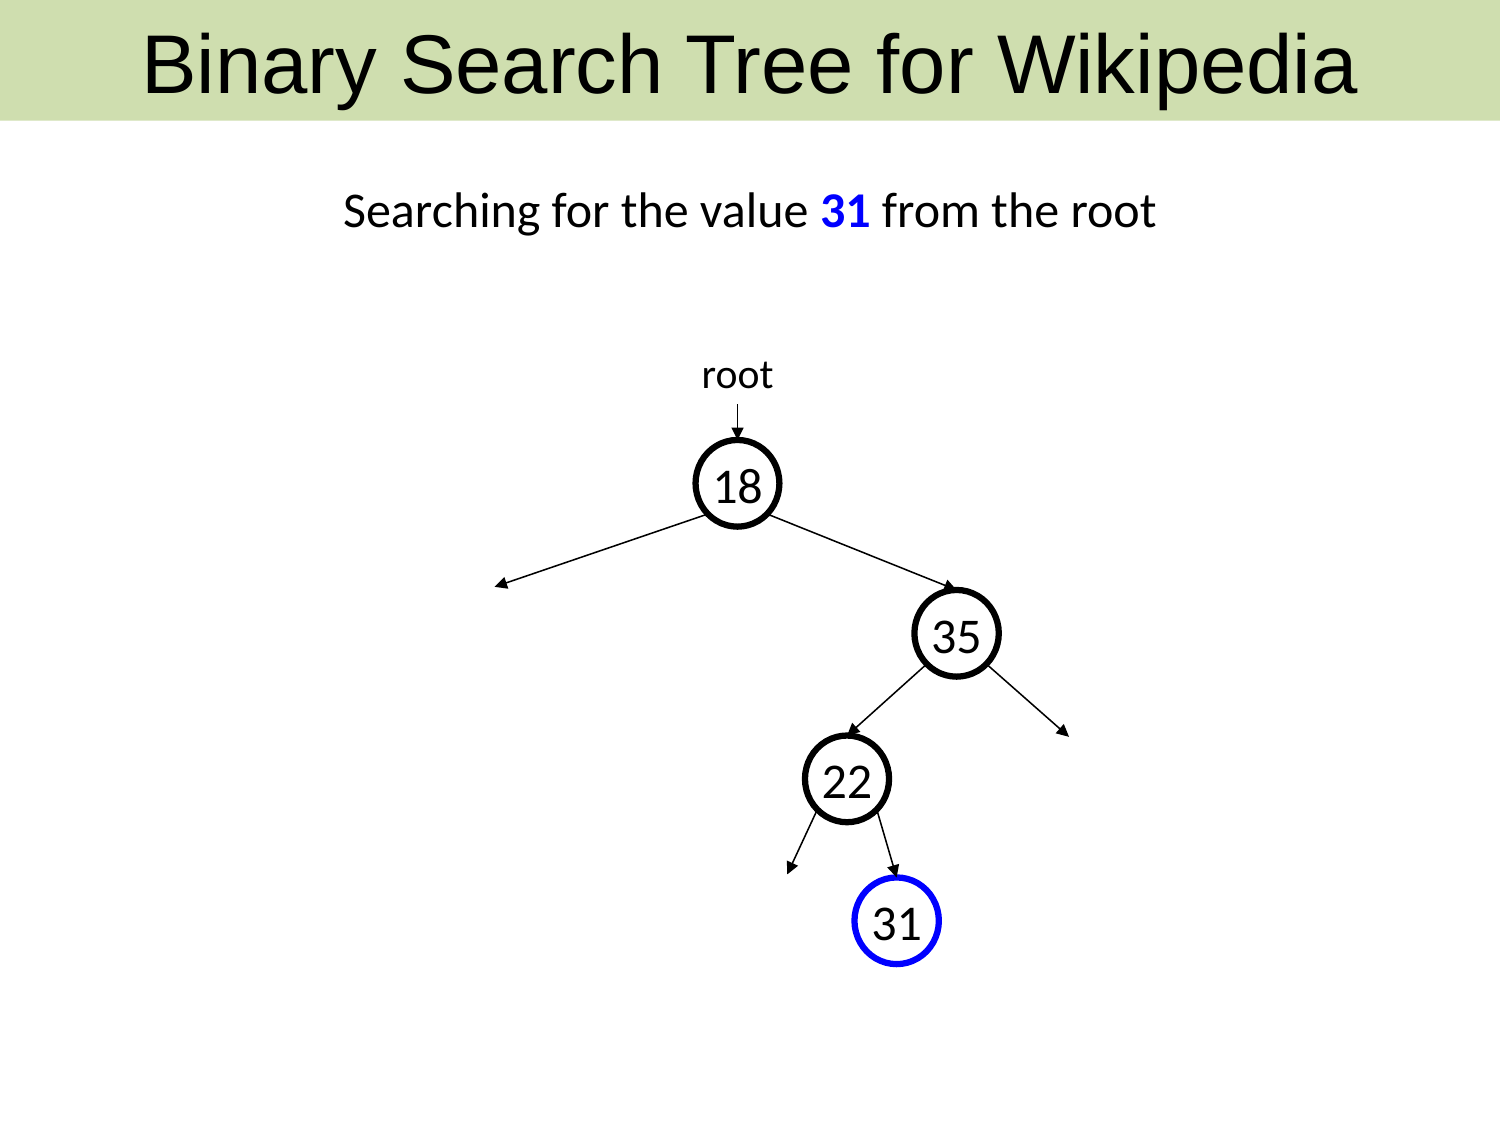

Binary Search Tree for Wikipedia
Searching for the value 31 from the root
root
18
35
22
31